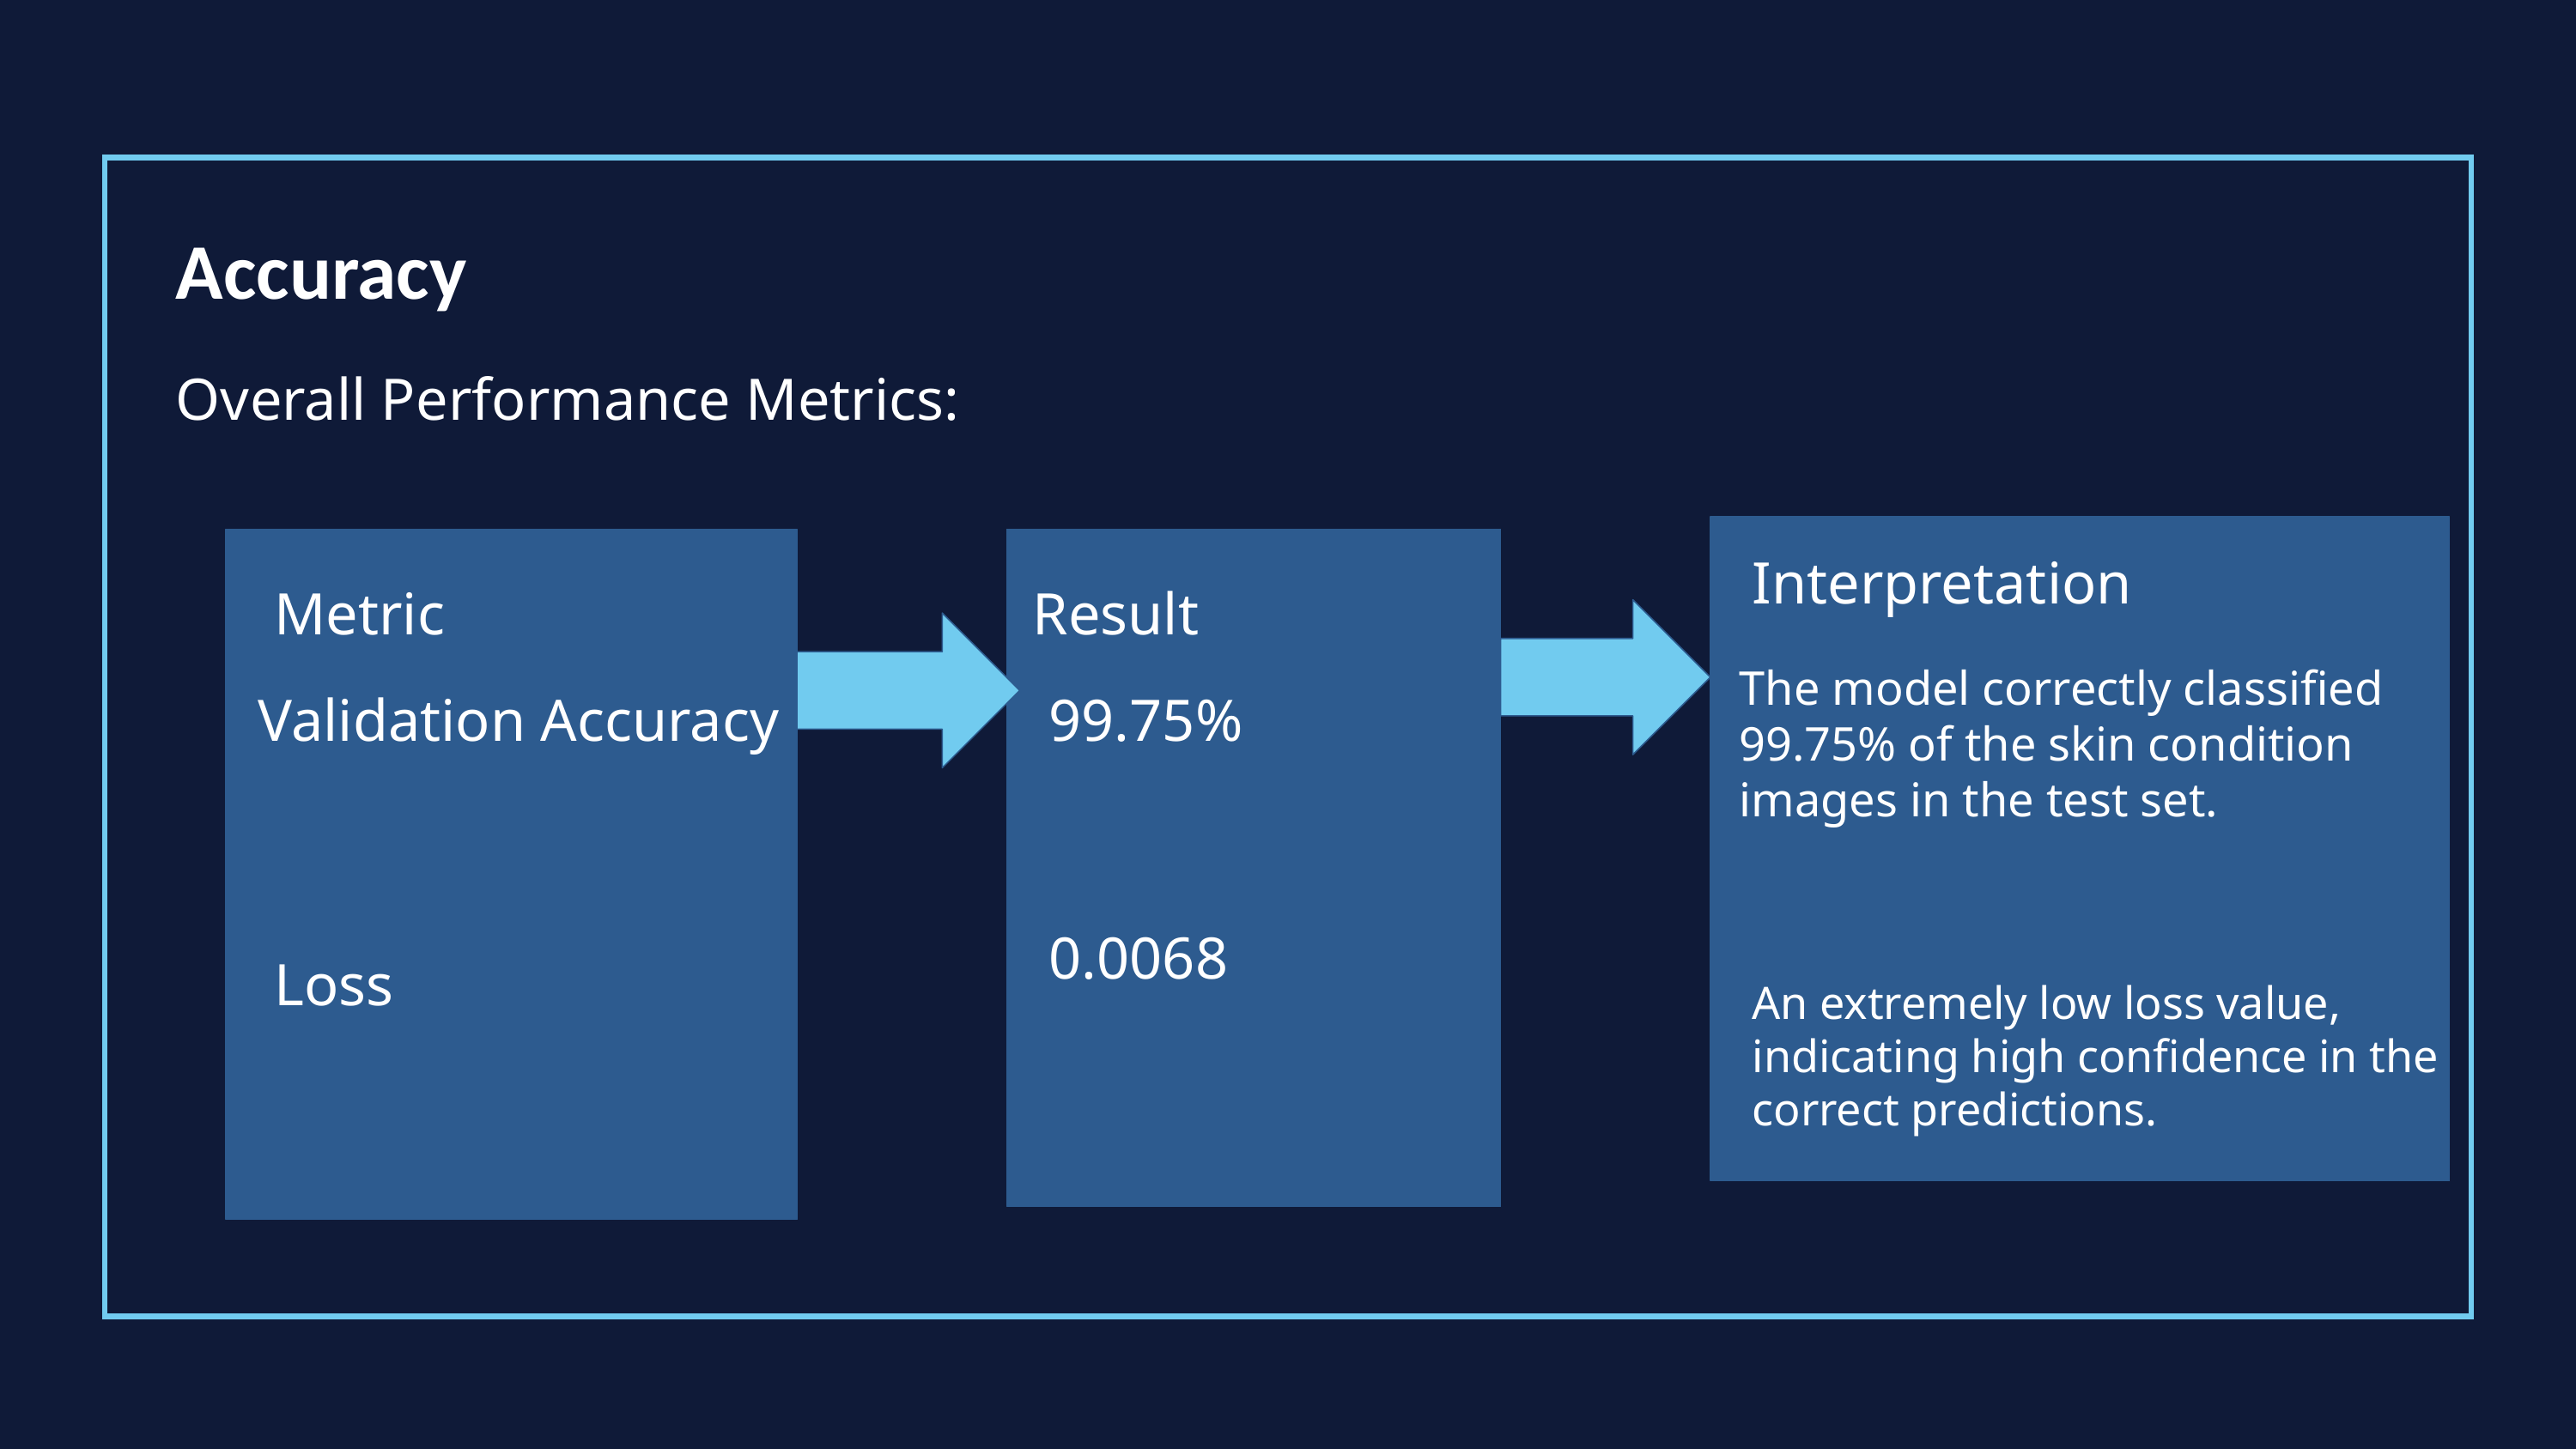

Accuracy
2
Overall Performance Metrics:

Interpretation
Metric
Result

The model correctly classified 99.75% of the skin condition images in the test set.
Validation Accuracy
99.75%

0.0068
Loss
An extremely low loss value, indicating high confidence in the correct predictions.